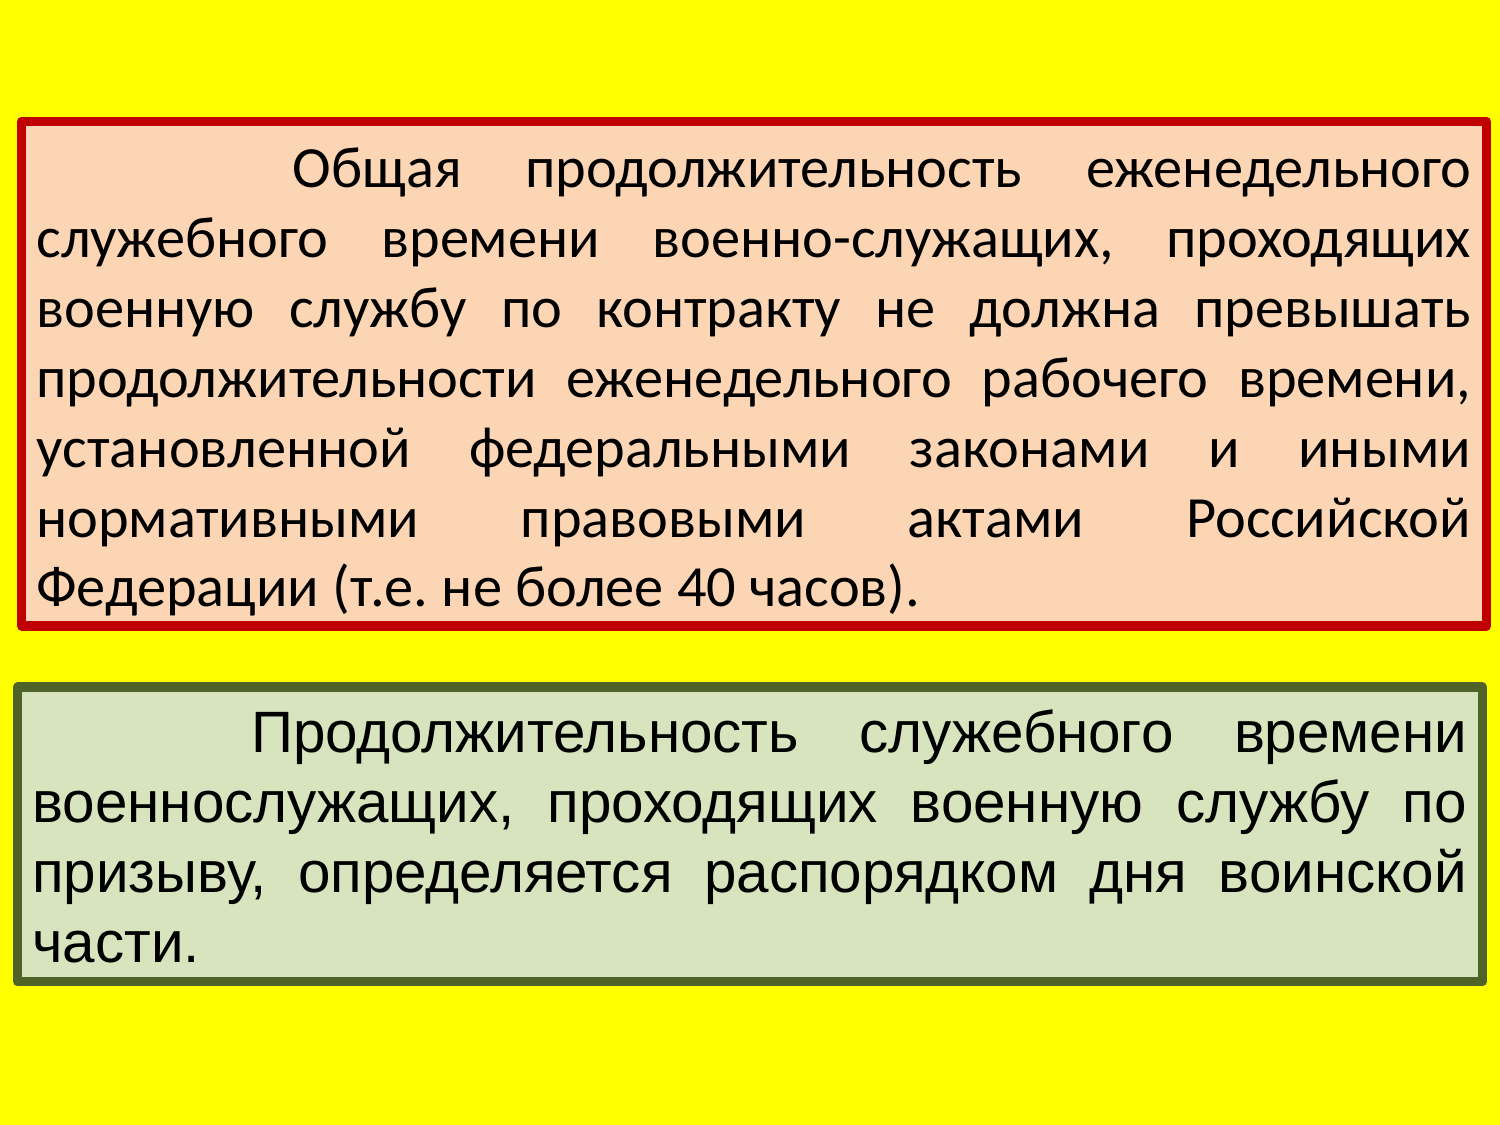

Общая продолжительность еженедельного служебного времени военно-служащих, проходящих военную службу по контракту не должна превышать продолжительности еженедельного рабочего времени, установленной федеральными законами и иными нормативными правовыми актами Российской Федерации (т.е. не более 40 часов).

    Продолжительность служебного времени военнослужащих, проходящих военную службу по призыву, определяется распорядком дня воинской части.